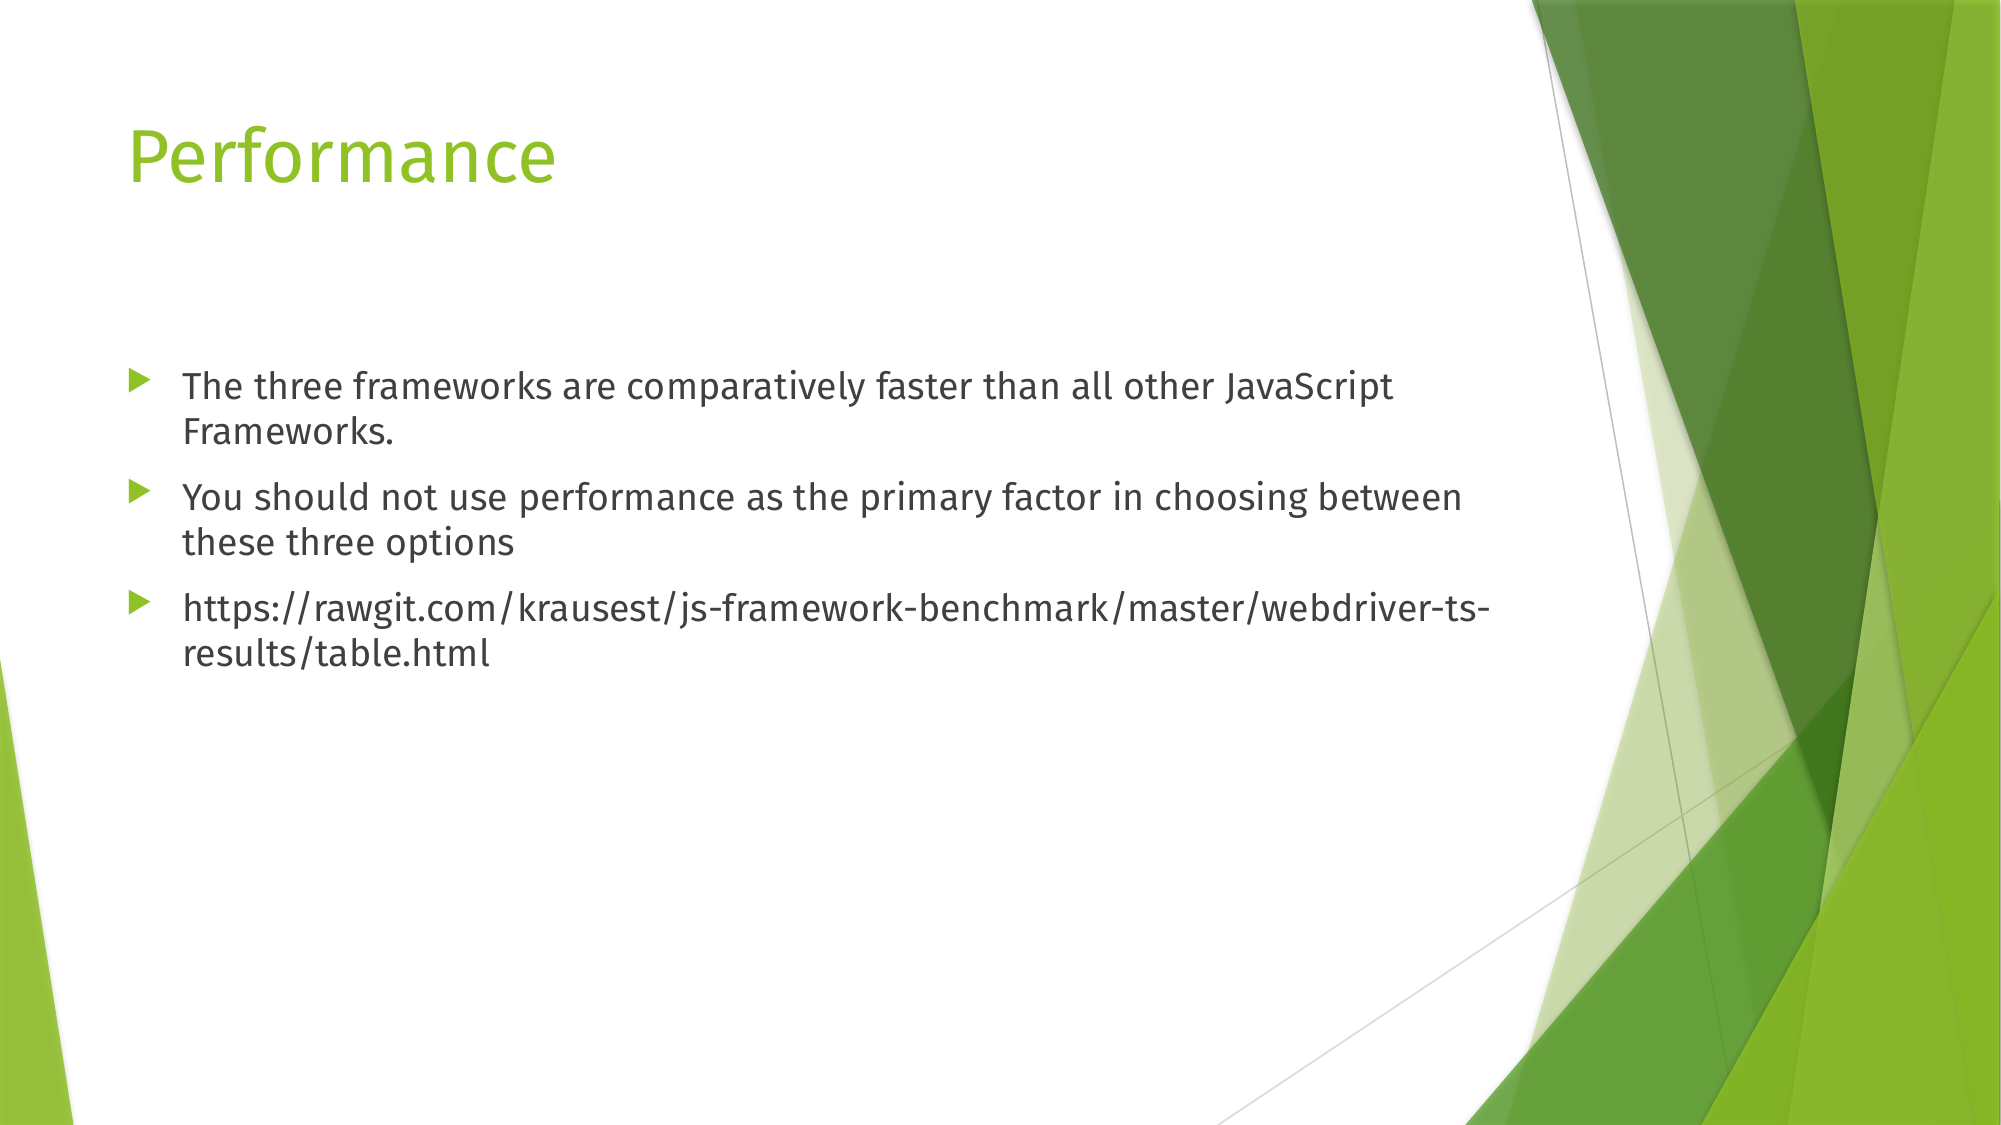

# Performance
The three frameworks are comparatively faster than all other JavaScript Frameworks.
You should not use performance as the primary factor in choosing between these three options
https://rawgit.com/krausest/js-framework-benchmark/master/webdriver-ts-results/table.html